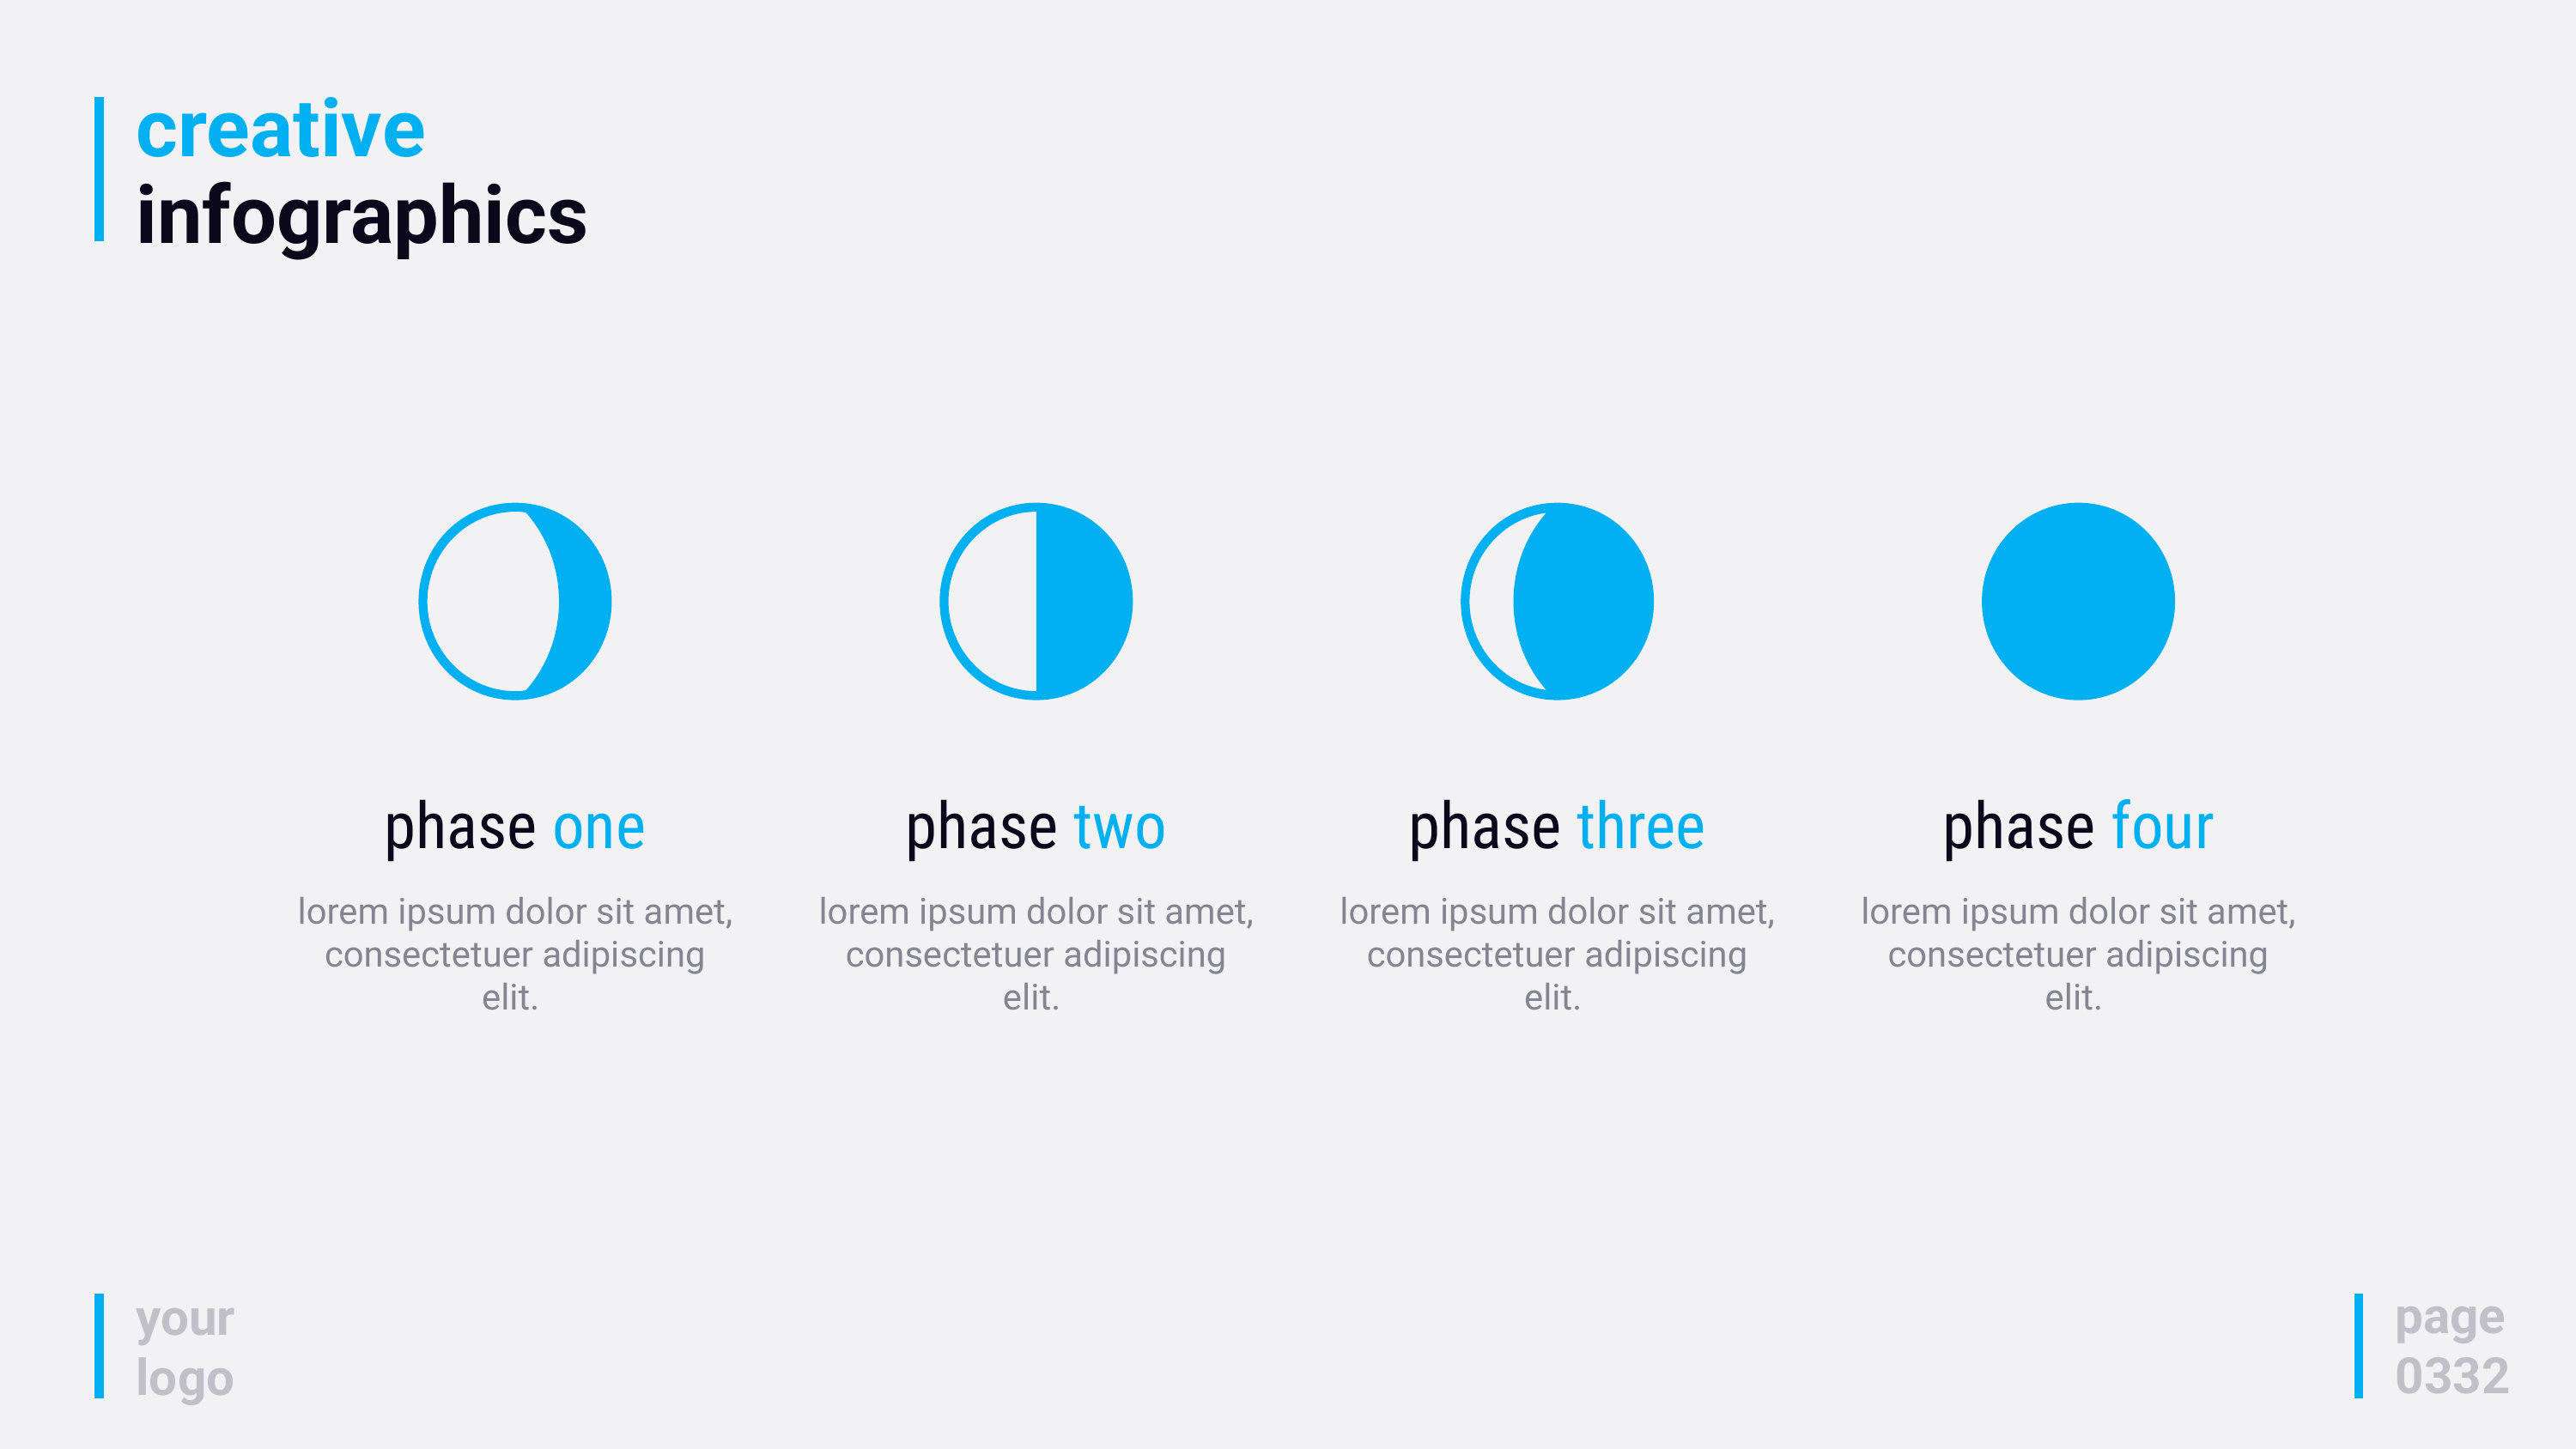

# creative infographics

phase one
lorem ipsum dolor sit amet, consectetuer adipiscing elit.

phase two
lorem ipsum dolor sit amet, consectetuer adipiscing elit.

phase three
lorem ipsum dolor sit amet, consectetuer adipiscing elit.

phase four
lorem ipsum dolor sit amet, consectetuer adipiscing elit.
page
0332